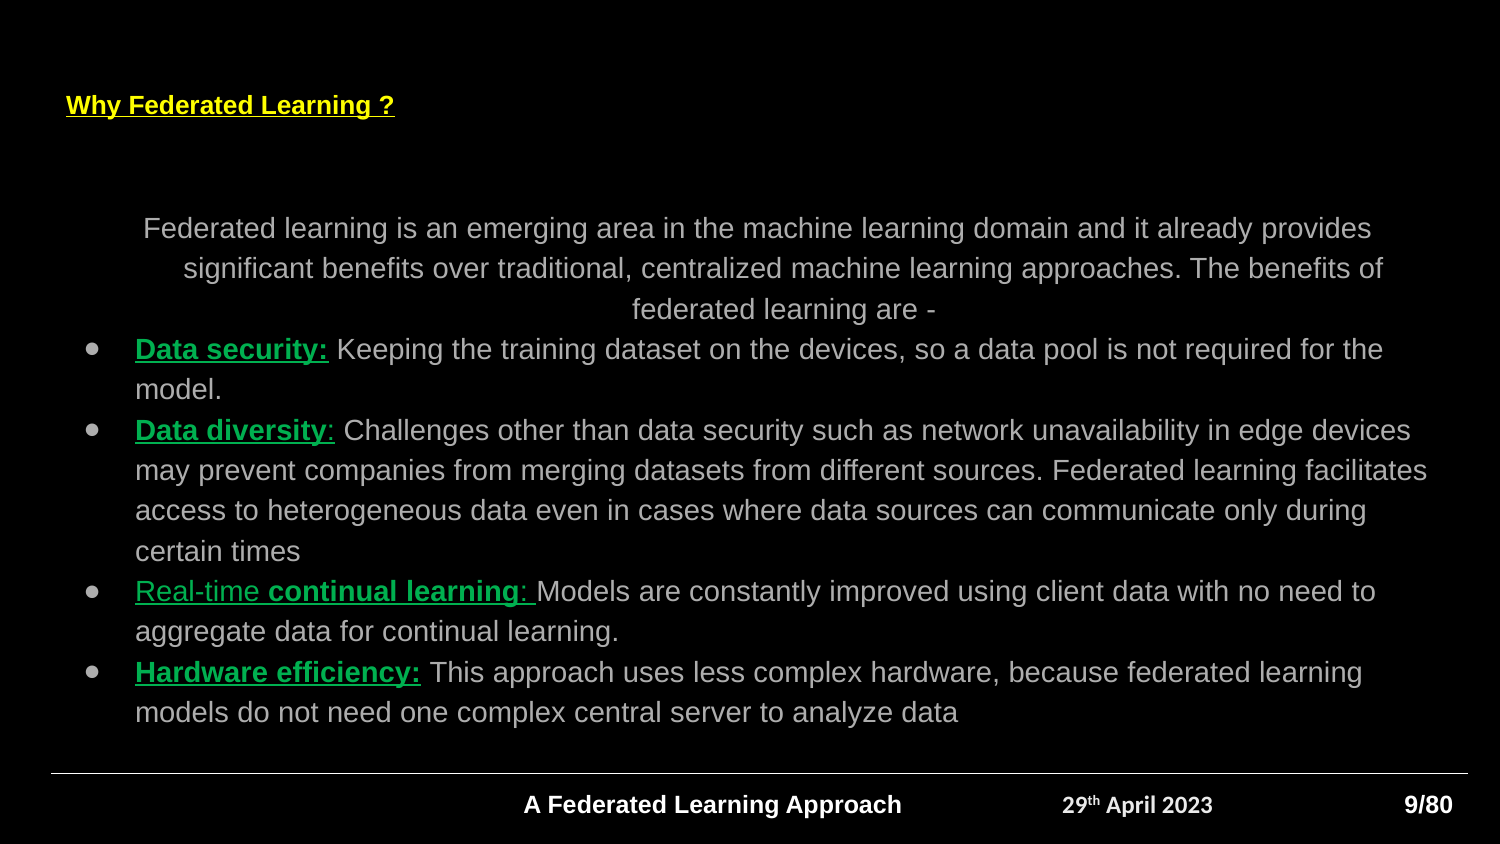

# Why Federated Learning ?
Federated learning is an emerging area in the machine learning domain and it already provides significant benefits over traditional, centralized machine learning approaches. The benefits of federated learning are -
Data security: Keeping the training dataset on the devices, so a data pool is not required for the model.
Data diversity: Challenges other than data security such as network unavailability in edge devices may prevent companies from merging datasets from different sources. Federated learning facilitates access to heterogeneous data even in cases where data sources can communicate only during certain times
Real-time continual learning: Models are constantly improved using client data with no need to aggregate data for continual learning.
Hardware efficiency: This approach uses less complex hardware, because federated learning models do not need one complex central server to analyze data
A Federated Learning Approach
29th April 2023

9/80